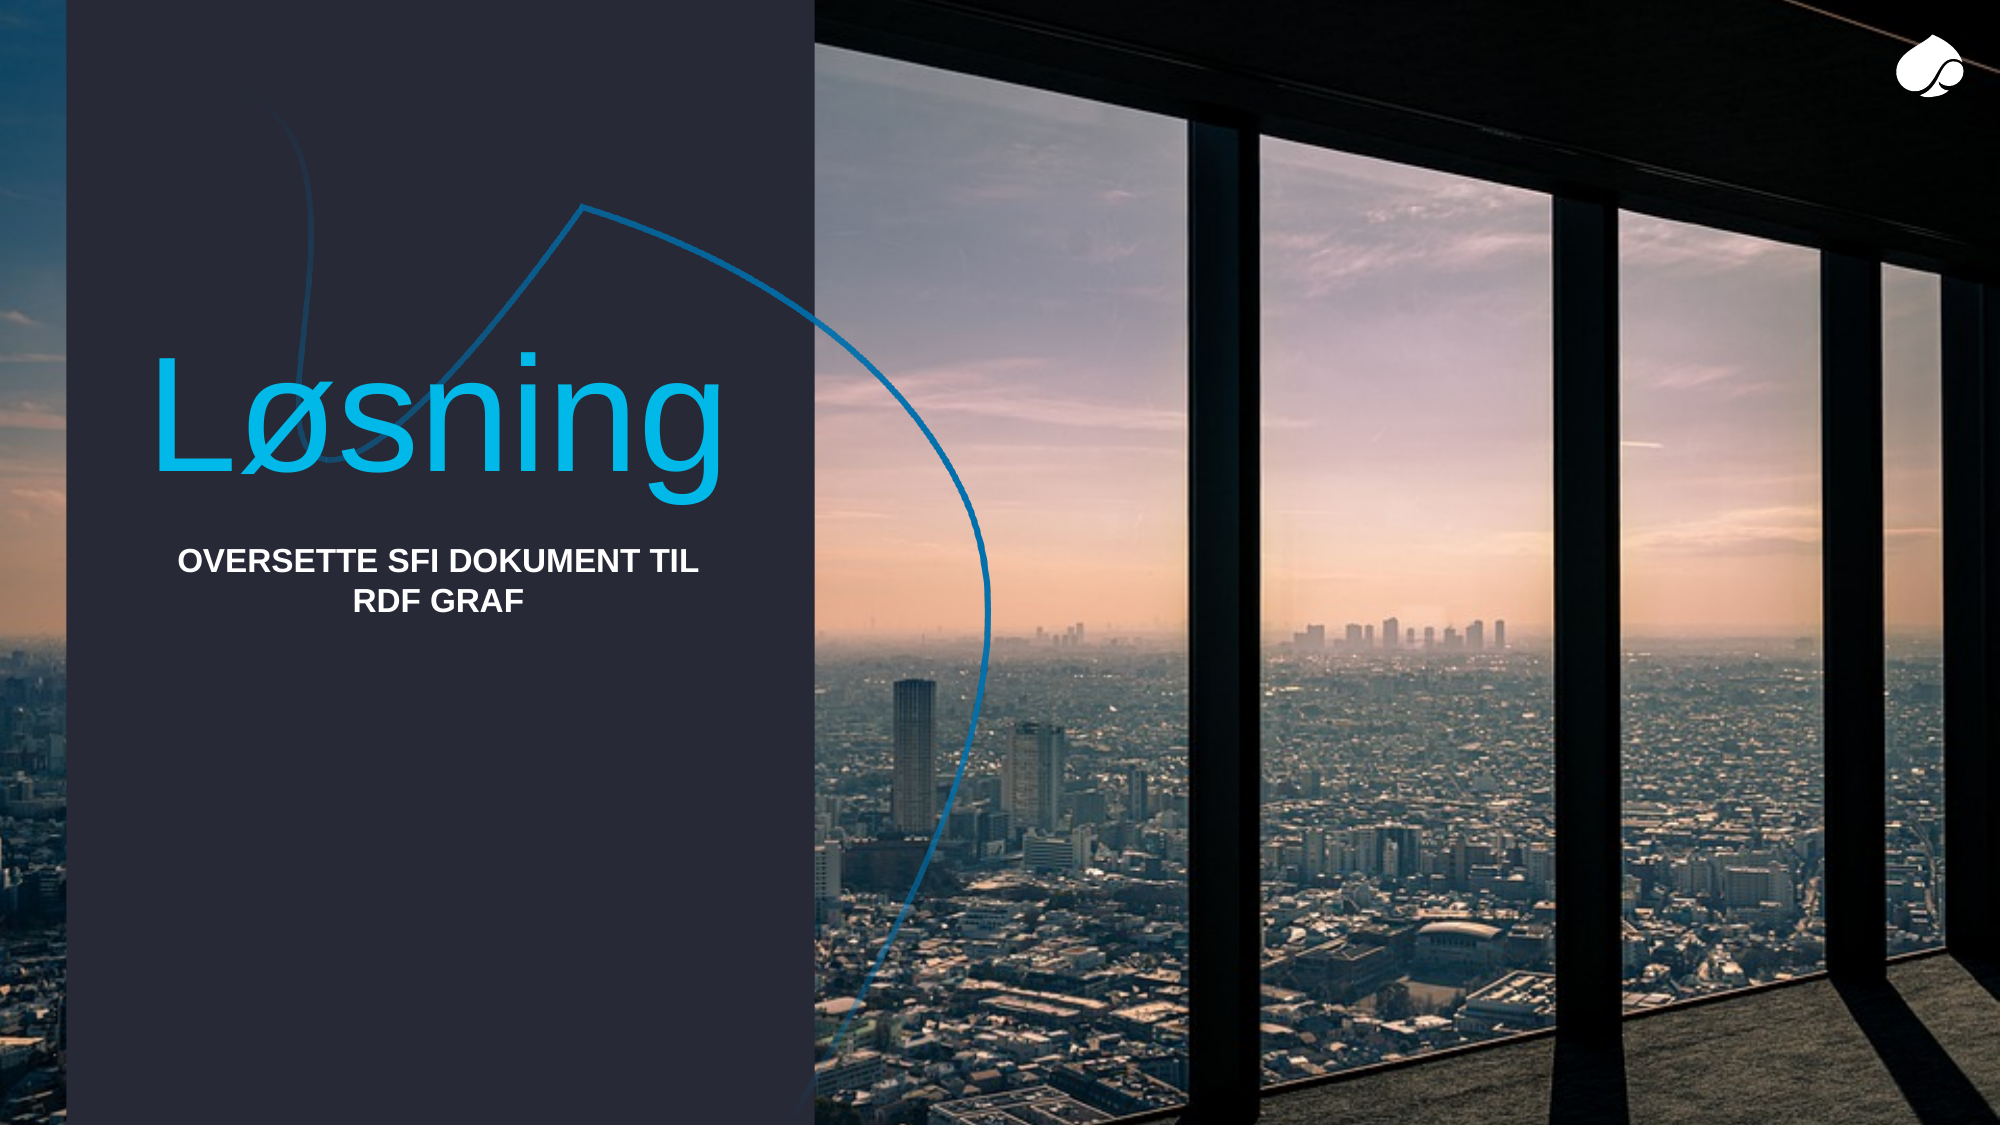

Løsning
# Oversette SFI dokument til rdf graf